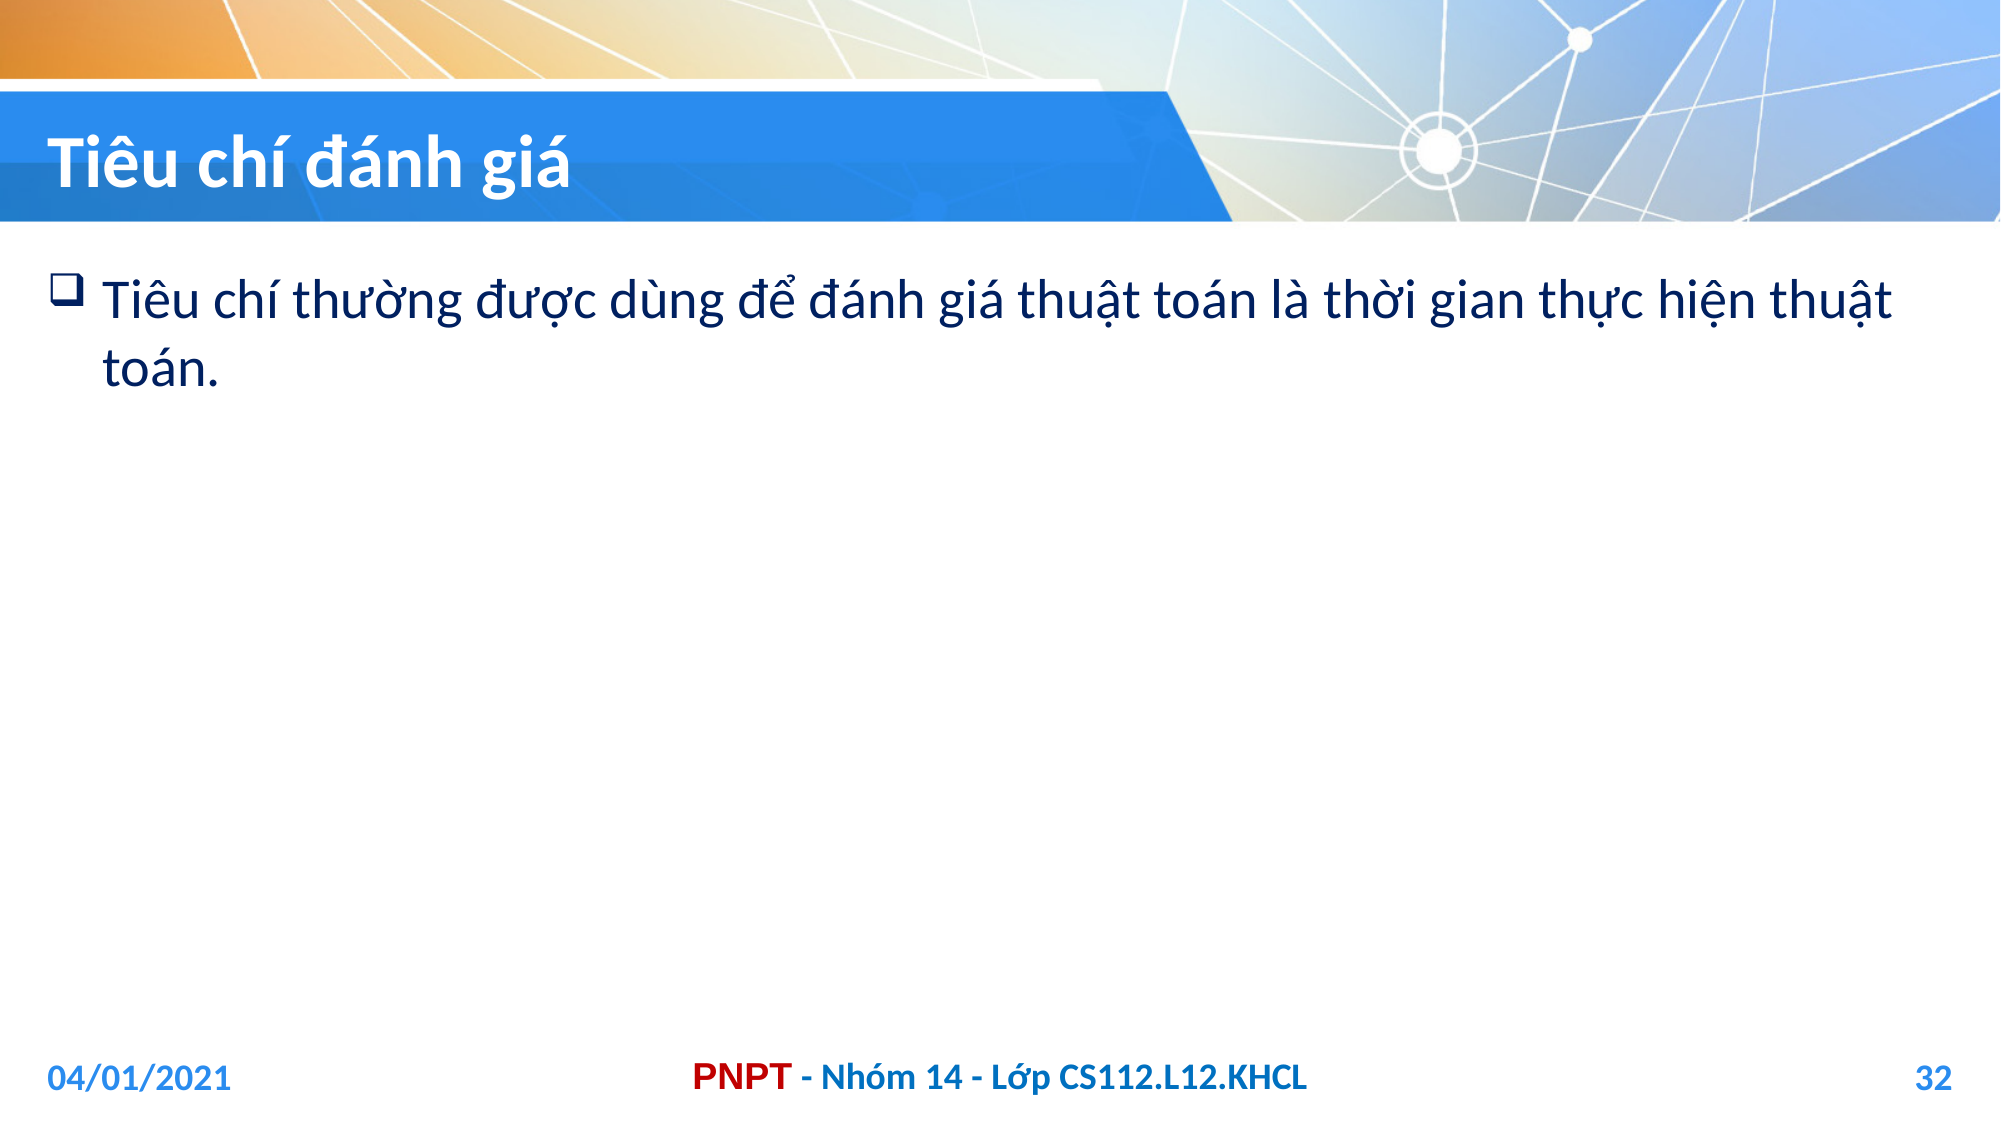

# Tiêu chí đánh giá
Tiêu chí thường được dùng để đánh giá thuật toán là thời gian thực hiện thuật toán.
04/01/2021
32